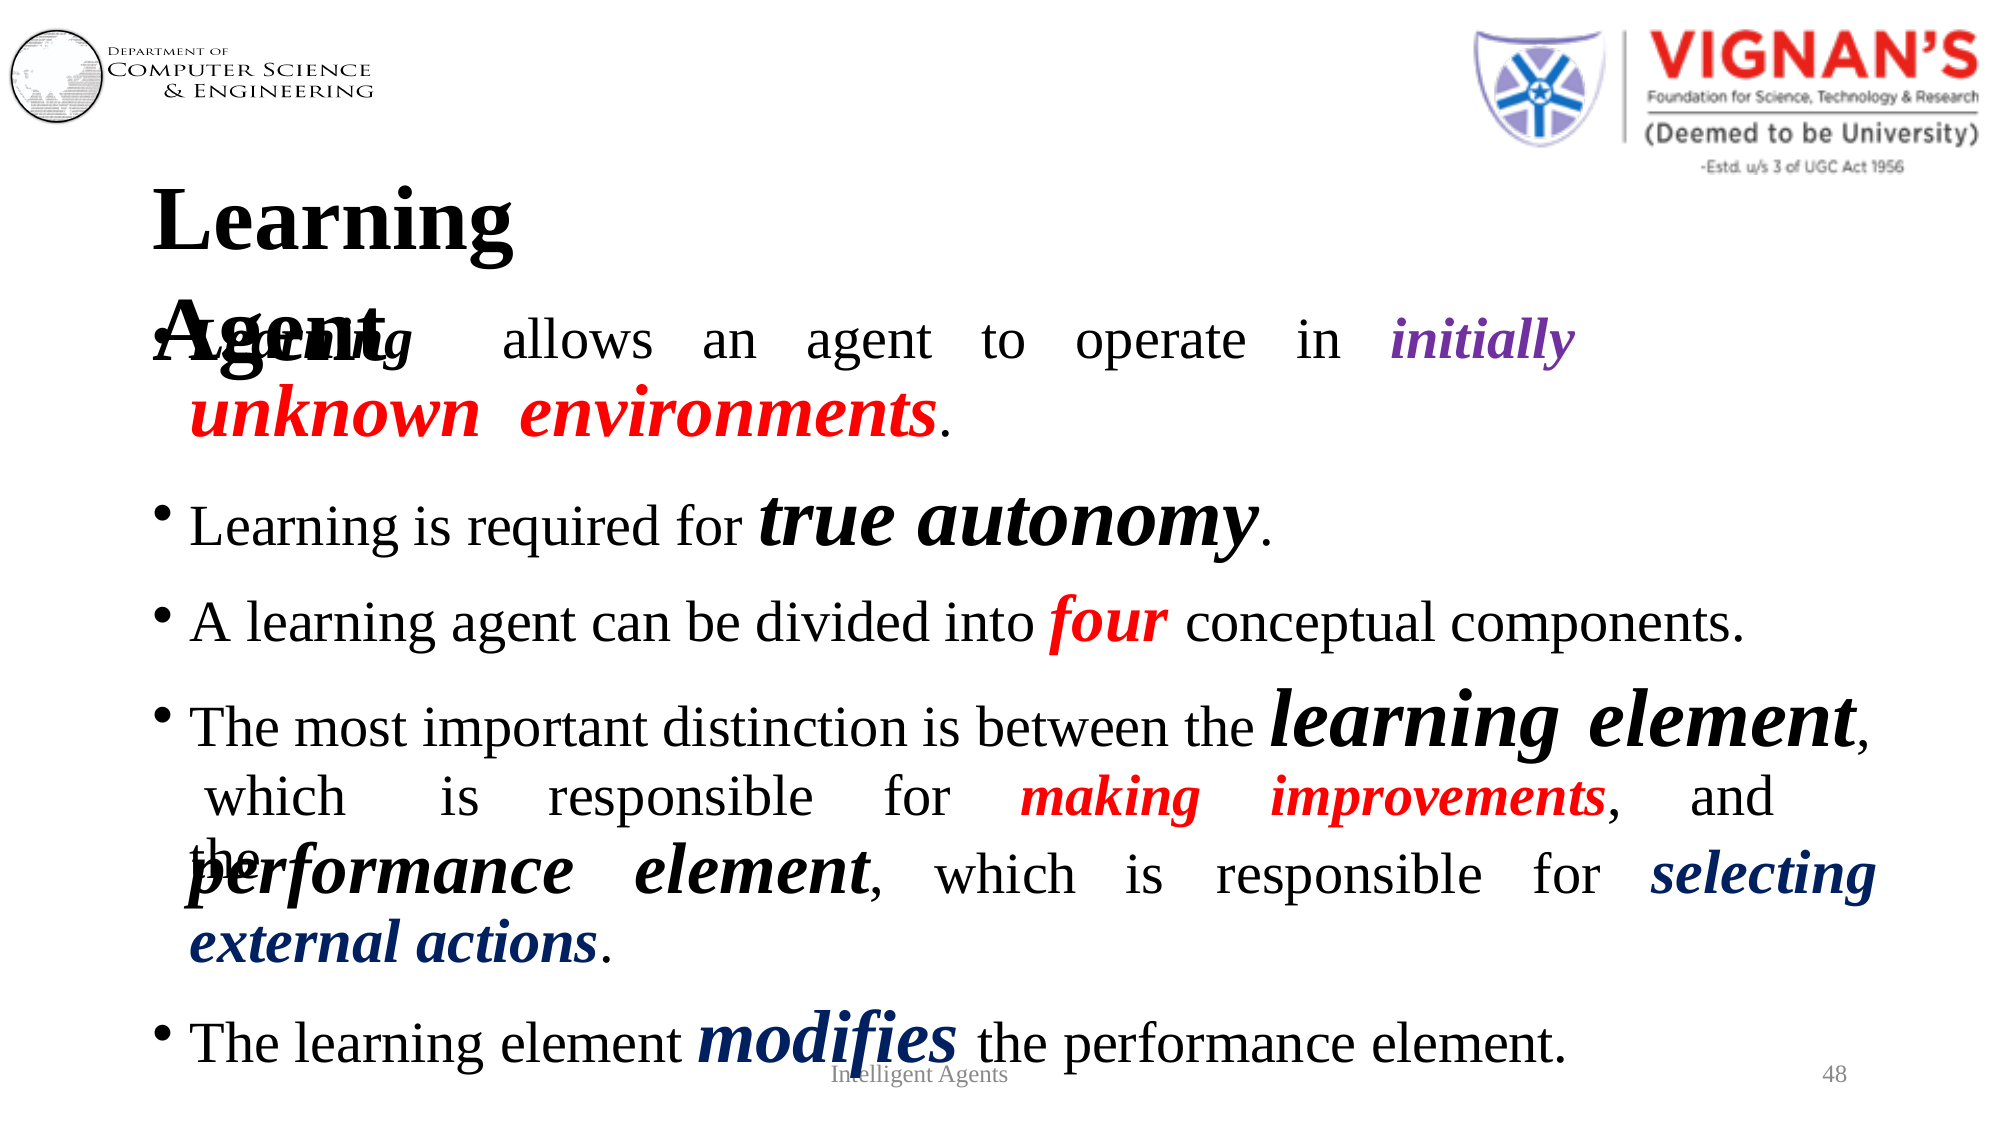

# Learning Agent
Learning	allows	an	agent	to	operate	in	initially	unknown  environments.
Learning is required for true autonomy.
A learning agent can be divided into four conceptual components.
The most important distinction is between the learning element,  which	is	responsible	for	making	improvements,	and	the
performance	element,	which
is	responsible	for	selecting
external actions.
The learning element modifies the performance element.
Intelligent Agents
48